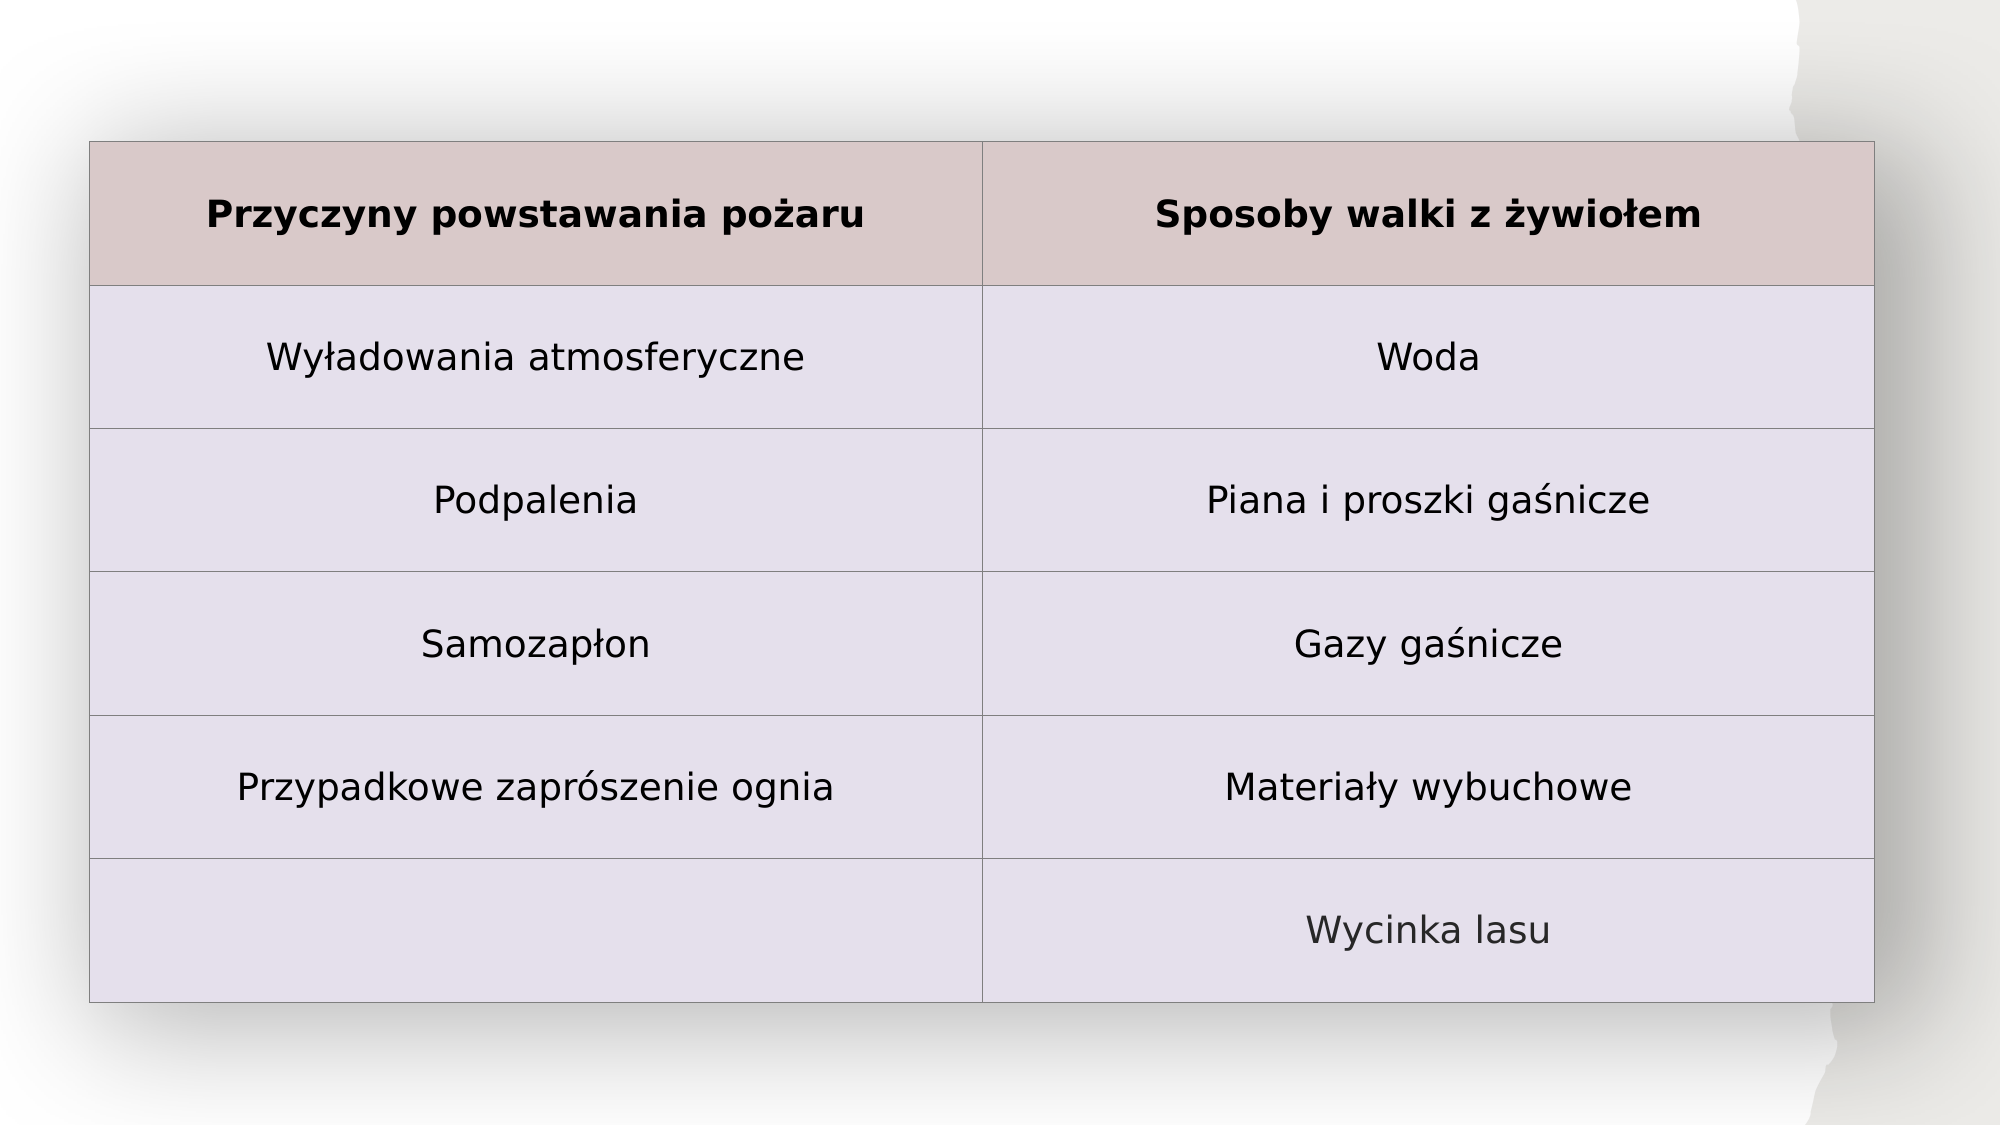

| Przyczyny powstawania pożaru | Sposoby walki z żywiołem |
| --- | --- |
| Wyładowania atmosferyczne | Woda |
| Podpalenia | Piana i proszki gaśnicze |
| Samozapłon | Gazy gaśnicze |
| Przypadkowe zaprószenie ognia | Materiały wybuchowe |
|  | Wycinka lasu |